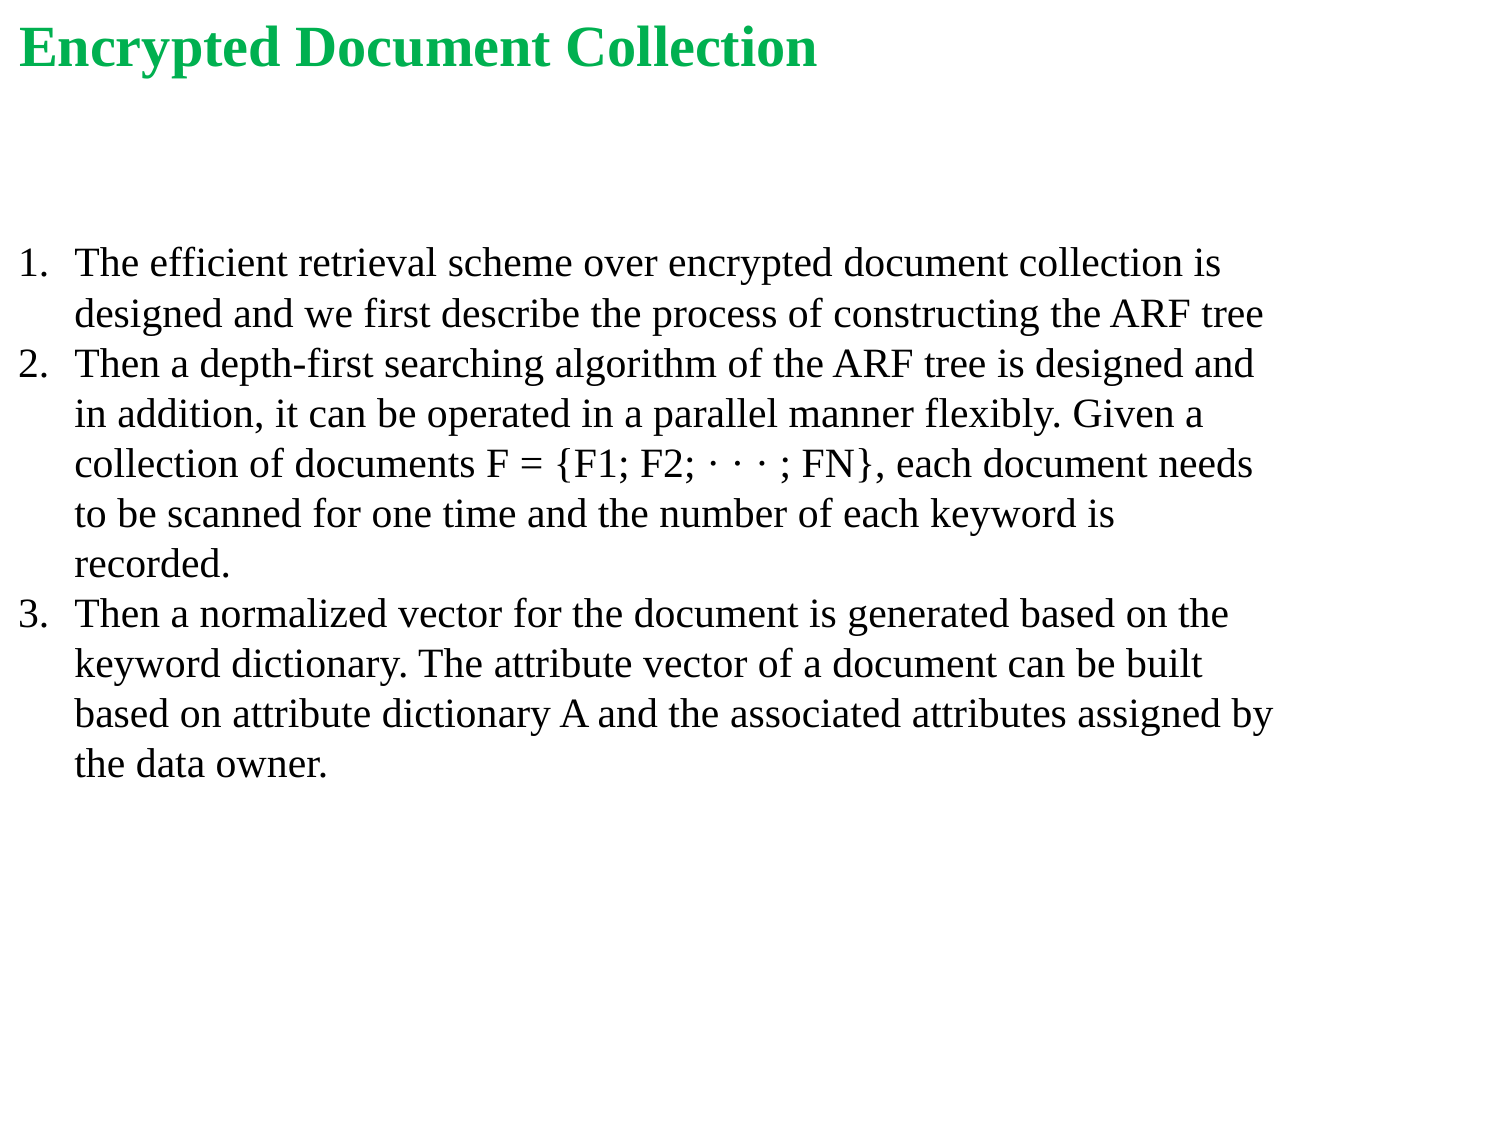

Encrypted Document Collection
The efficient retrieval scheme over encrypted document collection is designed and we first describe the process of constructing the ARF tree
Then a depth-first searching algorithm of the ARF tree is designed and in addition, it can be operated in a parallel manner flexibly. Given a collection of documents F = {F1; F2; · · · ; FN}, each document needs to be scanned for one time and the number of each keyword is recorded.
Then a normalized vector for the document is generated based on the keyword dictionary. The attribute vector of a document can be built based on attribute dictionary A and the associated attributes assigned by the data owner.